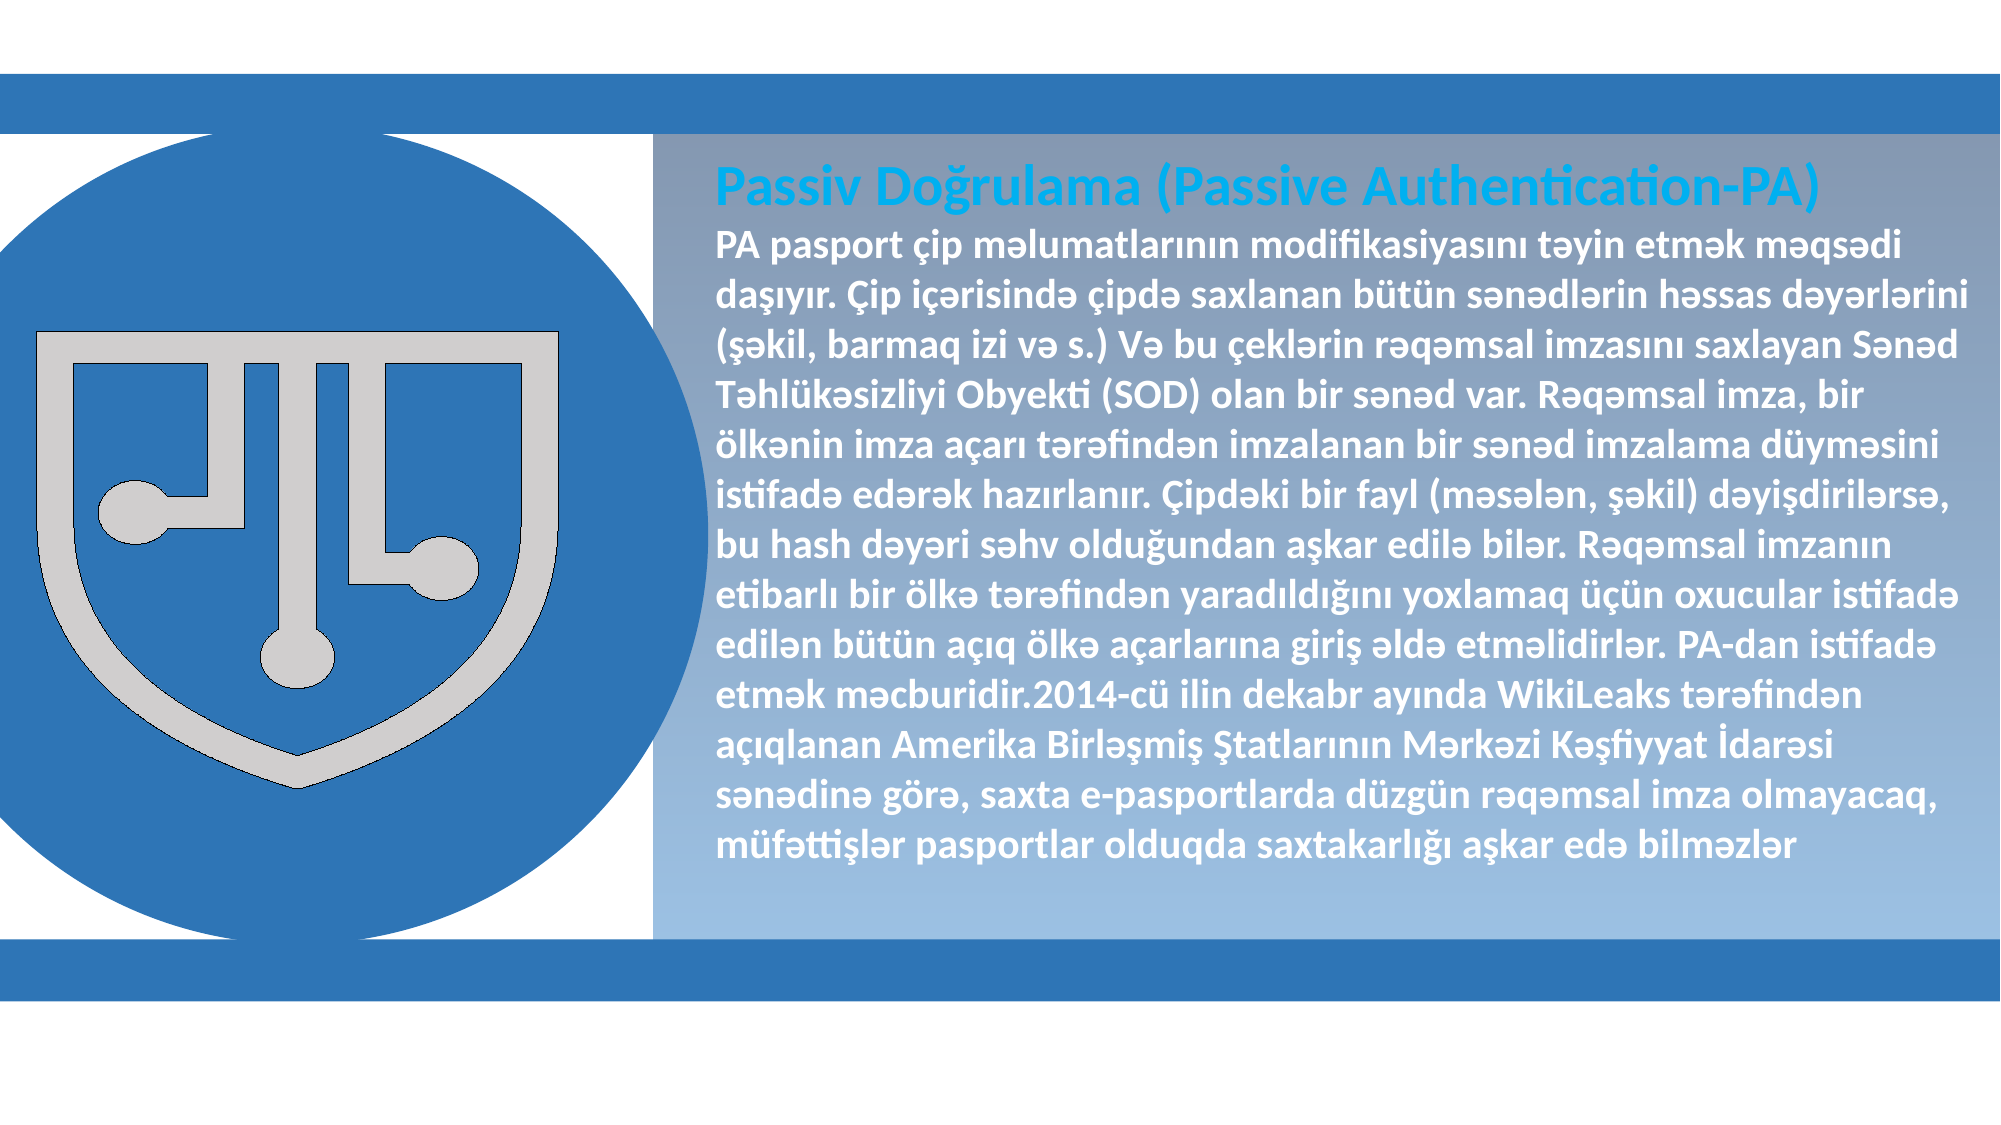

Passiv Doğrulama (Passive Authentication-PA)
PA pasport çip məlumatlarının modifikasiyasını təyin etmək məqsədi daşıyır. Çip içərisində çipdə saxlanan bütün sənədlərin həssas dəyərlərini (şəkil, barmaq izi və s.) Və bu çeklərin rəqəmsal imzasını saxlayan Sənəd Təhlükəsizliyi Obyekti (SOD) olan bir sənəd var. Rəqəmsal imza, bir ölkənin imza açarı tərəfindən imzalanan bir sənəd imzalama düyməsini istifadə edərək hazırlanır. Çipdəki bir fayl (məsələn, şəkil) dəyişdirilərsə, bu hash dəyəri səhv olduğundan aşkar edilə bilər. Rəqəmsal imzanın etibarlı bir ölkə tərəfindən yaradıldığını yoxlamaq üçün oxucular istifadə edilən bütün açıq ölkə açarlarına giriş əldə etməlidirlər. PA-dan istifadə etmək məcburidir.2014-cü ilin dekabr ayında WikiLeaks tərəfindən açıqlanan Amerika Birləşmiş Ştatlarının Mərkəzi Kəşfiyyat İdarəsi sənədinə görə, saxta e-pasportlarda düzgün rəqəmsal imza olmayacaq, müfəttişlər pasportlar olduqda saxtakarlığı aşkar edə bilməzlər